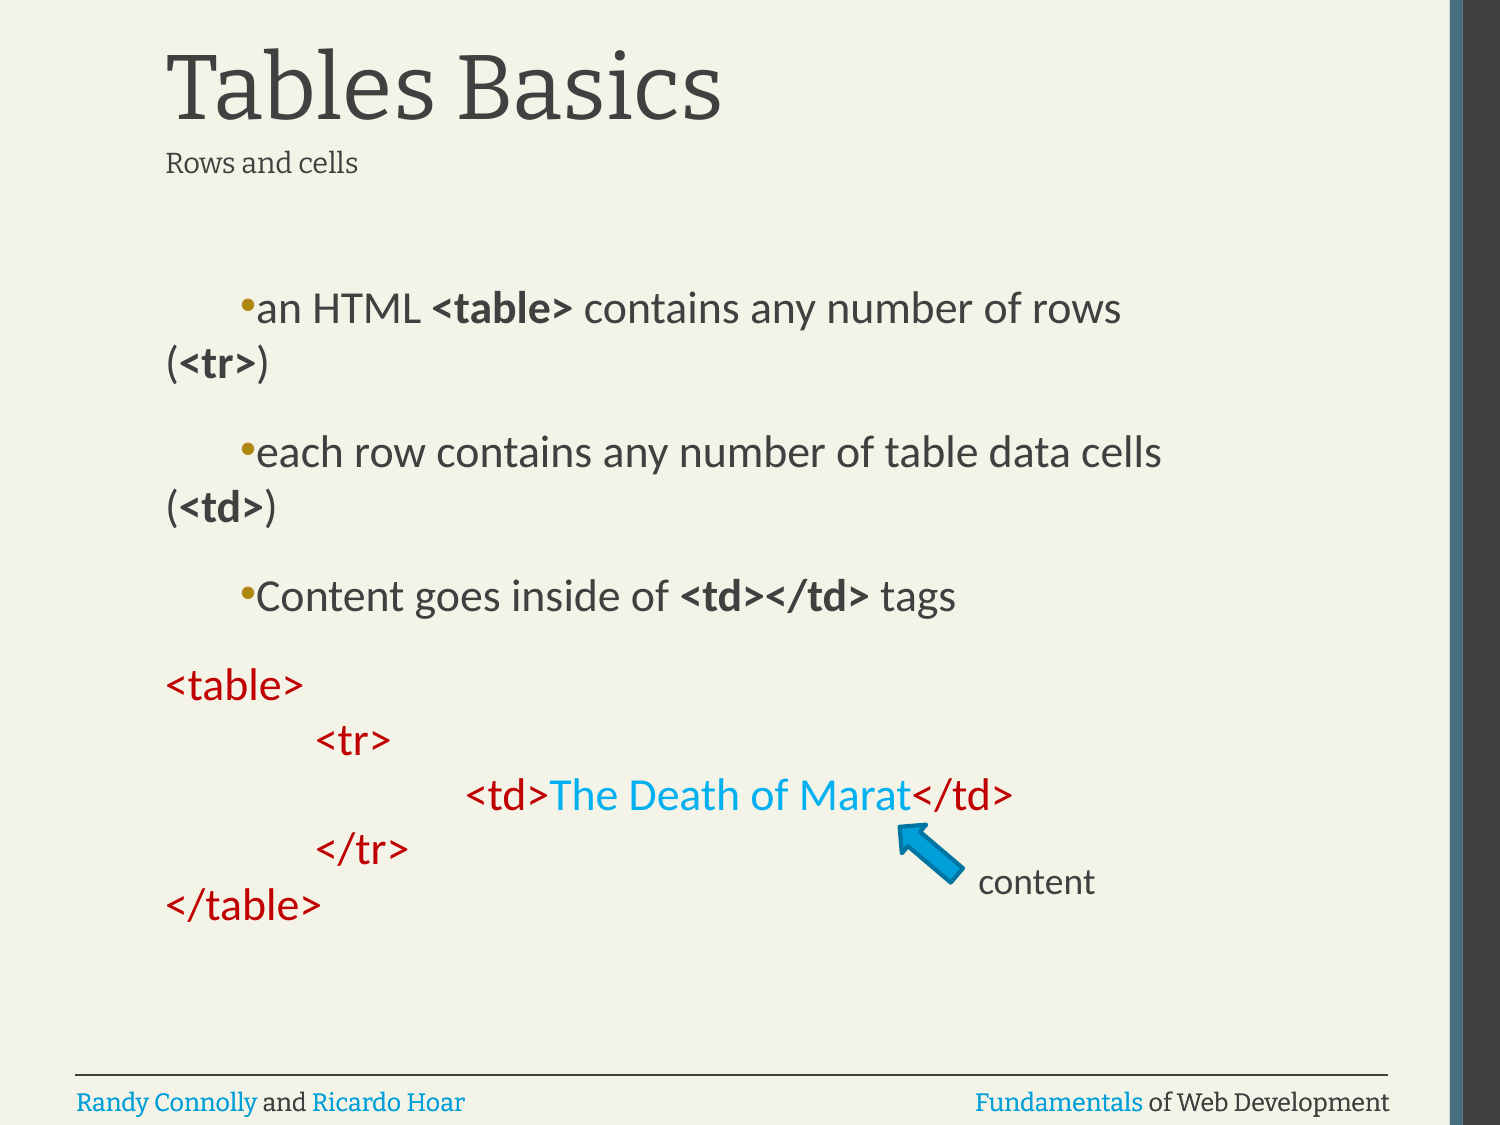

# Tables Basics
Rows and cells
an HTML <table> contains any number of rows (<tr>)
each row contains any number of table data cells (<td>)
Content goes inside of <td></td> tags
<table>
	<tr>
		<td>The Death of Marat</td>
	</tr>
</table>

content